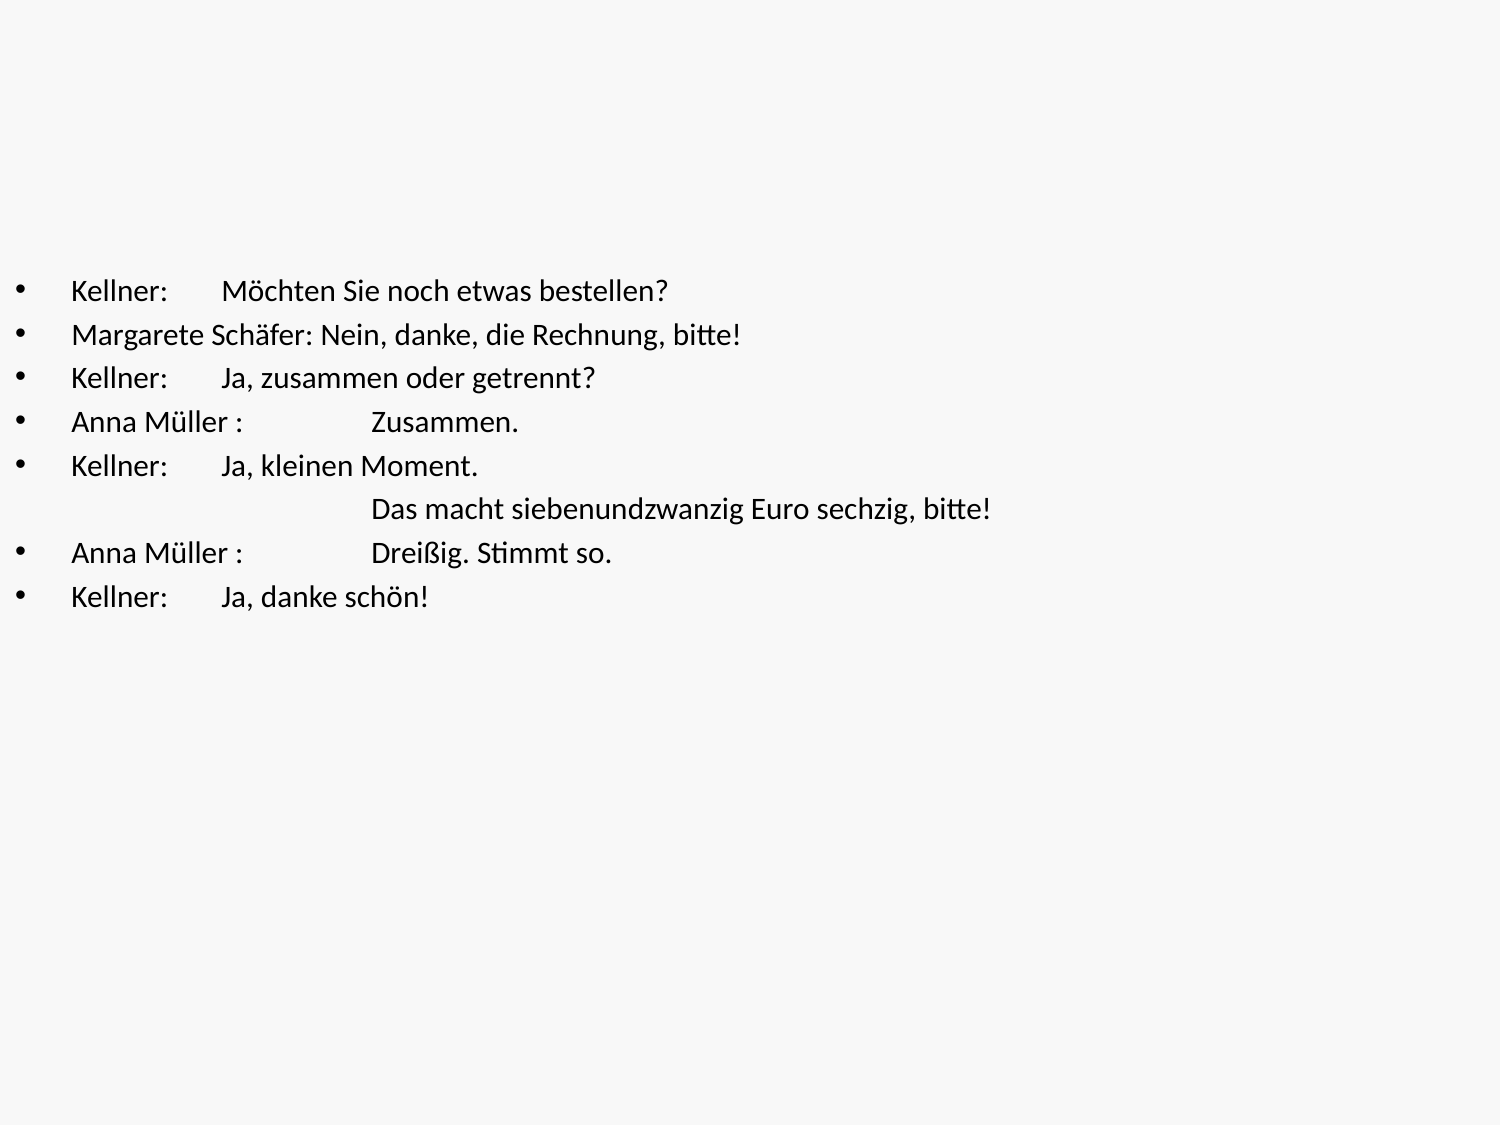

# Kellner: 	Möchten Sie noch etwas bestellen?
Margarete Schäfer: Nein, danke, die Rechnung, bitte!
Kellner: 	Ja, zusammen oder getrennt?
Anna Müller : 	Zusammen.
Kellner: 	Ja, kleinen Moment.
			Das macht siebenundzwanzig Euro sechzig, bitte!
Anna Müller : 	Dreißig. Stimmt so.
Kellner: 	Ja, danke schön!